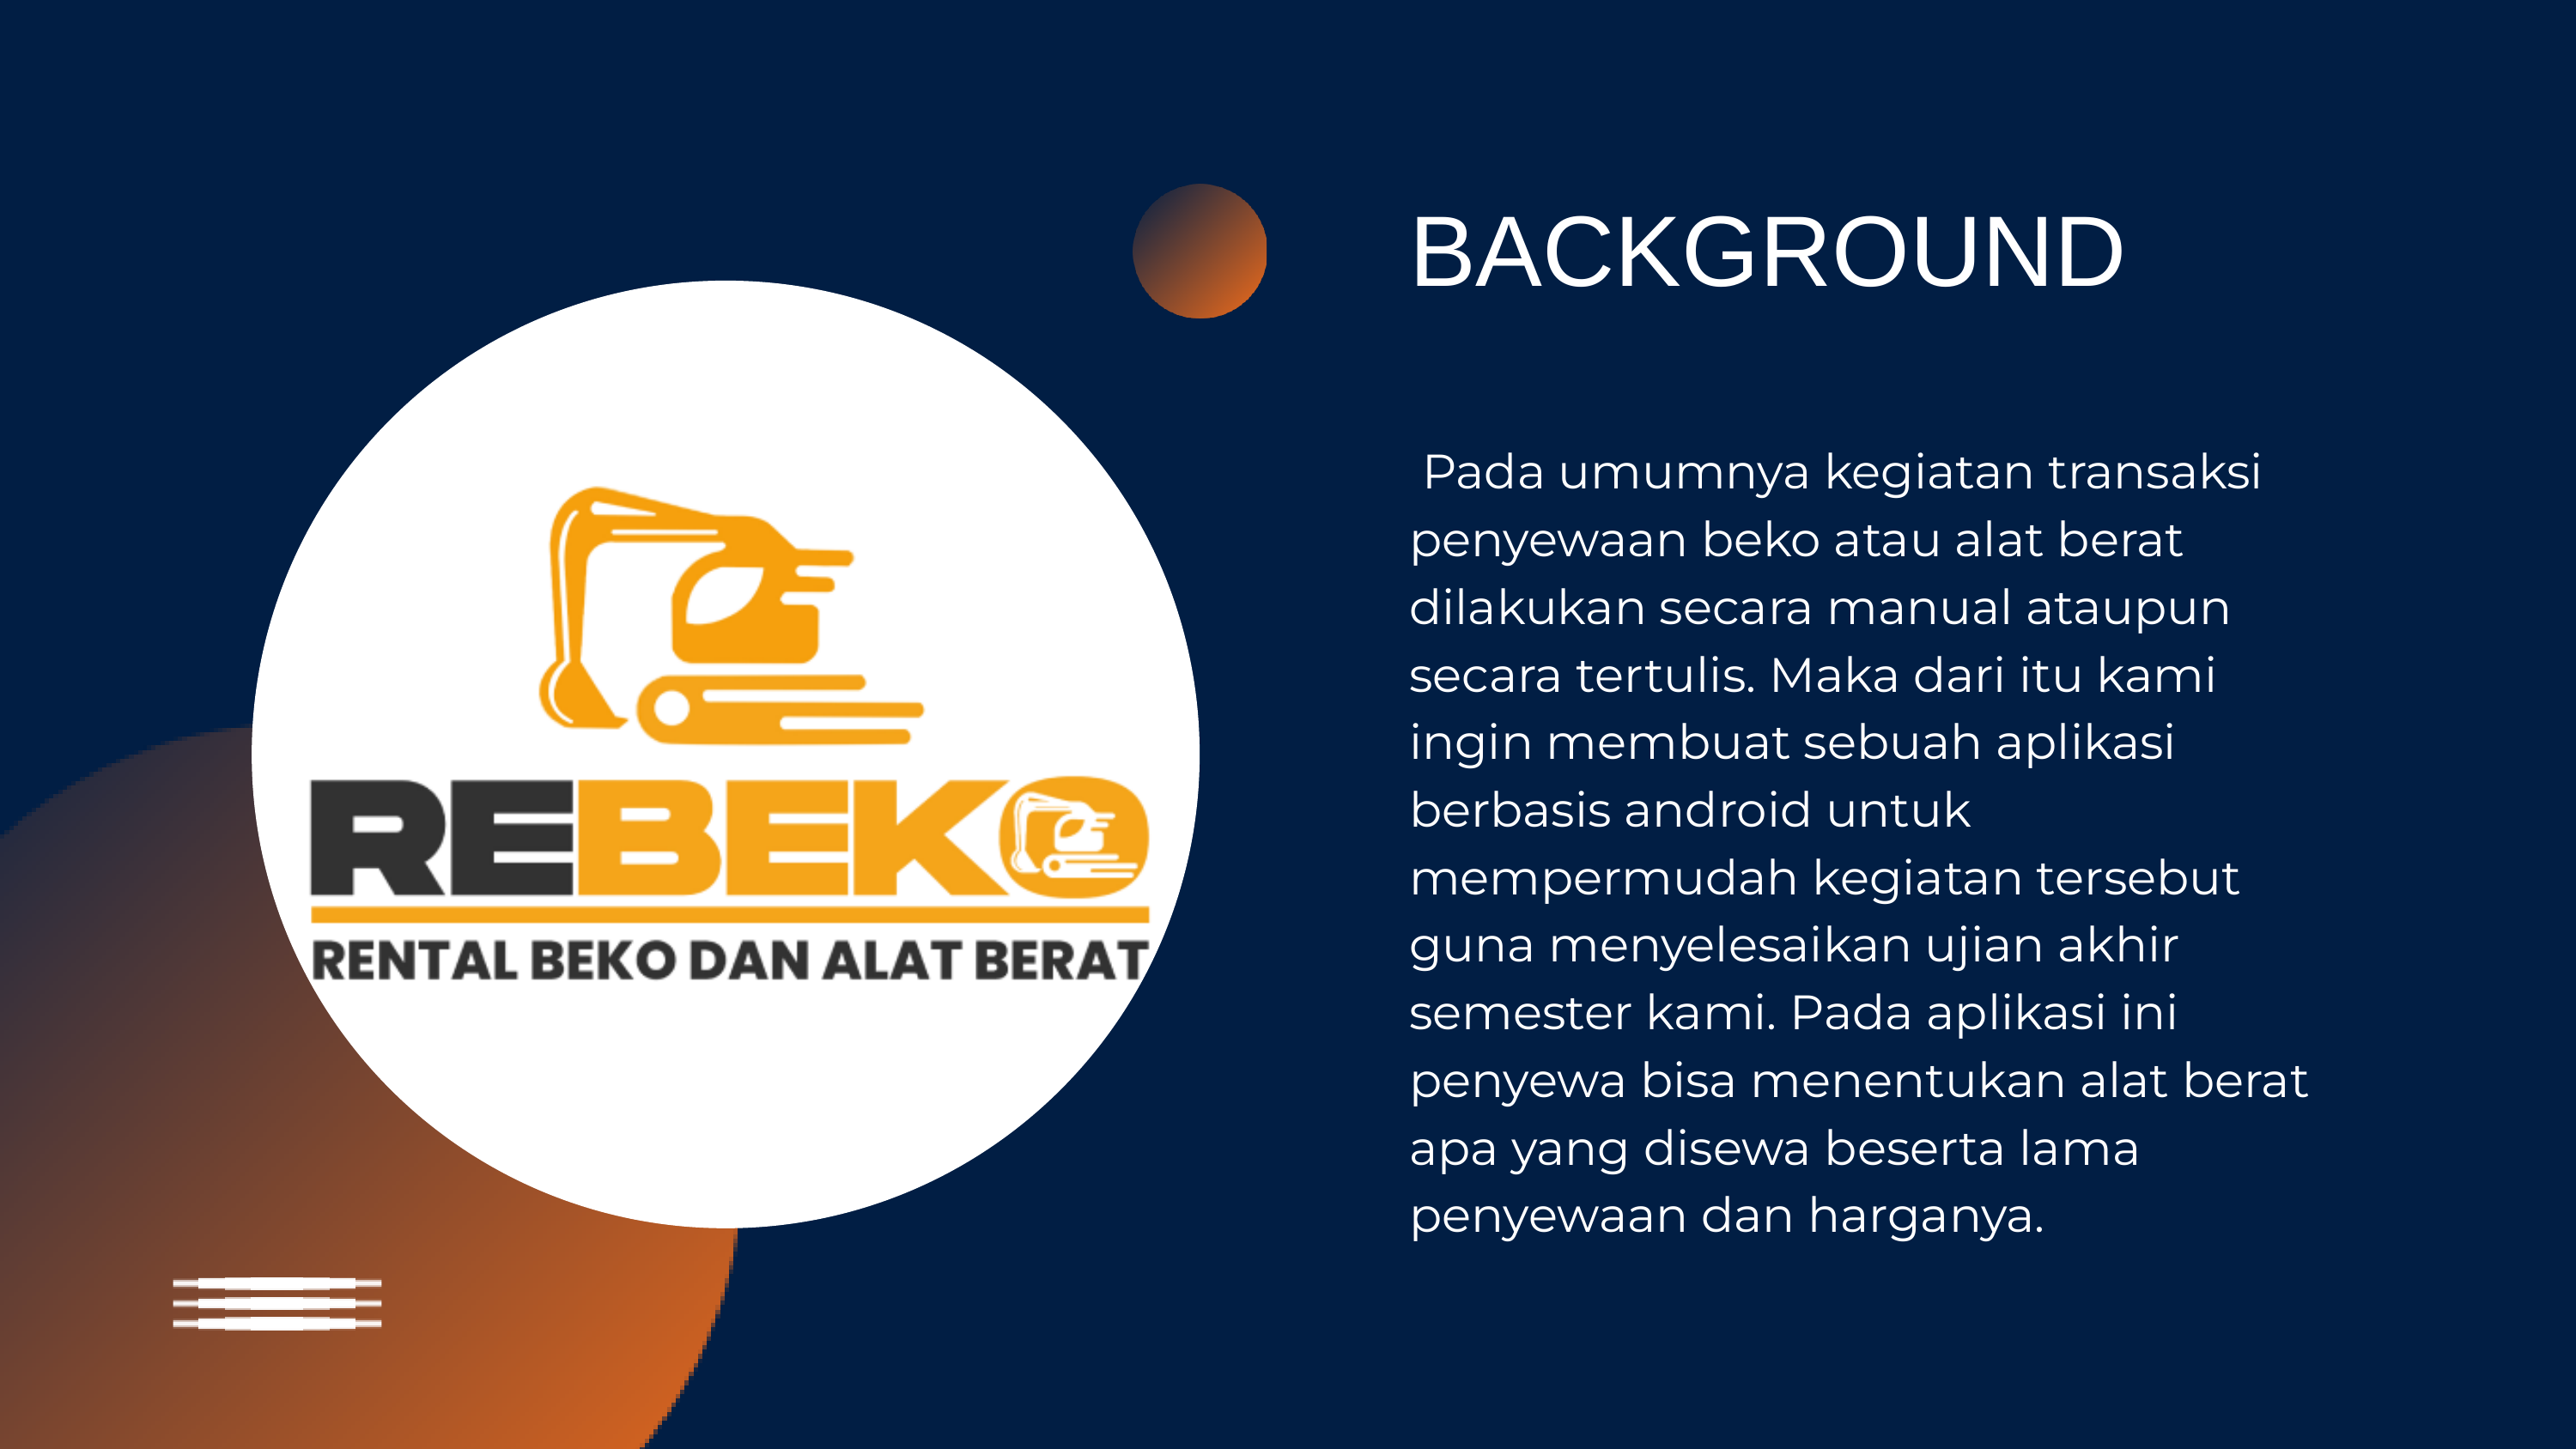

BACKGROUND

 Pada umumnya kegiatan transaksi penyewaan beko atau alat berat dilakukan secara manual ataupun secara tertulis. Maka dari itu kami ingin membuat sebuah aplikasi berbasis android untuk mempermudah kegiatan tersebut guna menyelesaikan ujian akhir semester kami. Pada aplikasi ini penyewa bisa menentukan alat berat apa yang disewa beserta lama penyewaan dan harganya.